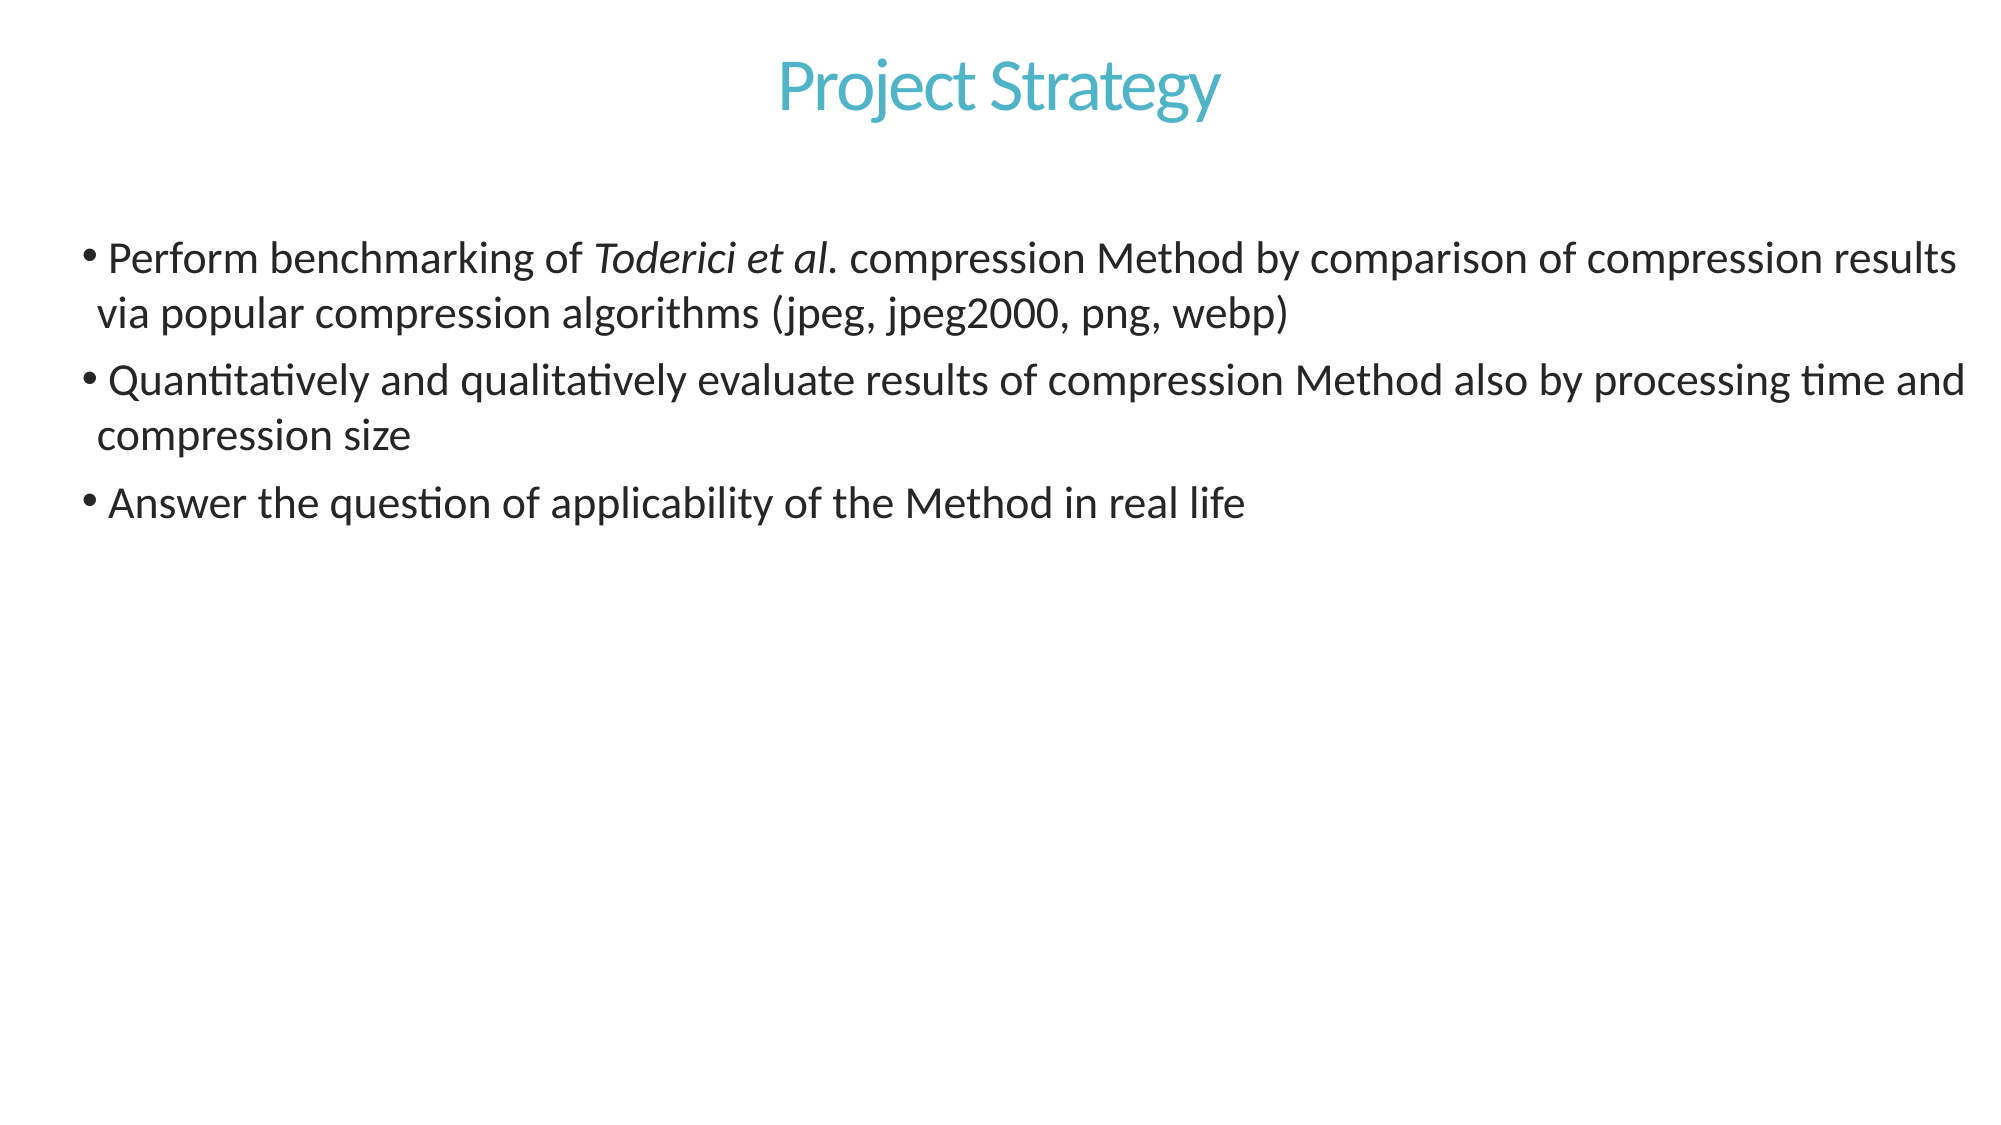

# Project Strategy
 Perform benchmarking of Toderici et al. compression Method by comparison of compression results via popular compression algorithms (jpeg, jpeg2000, png, webp)
 Quantitatively and qualitatively evaluate results of compression Method also by processing time and compression size
 Answer the question of applicability of the Method in real life